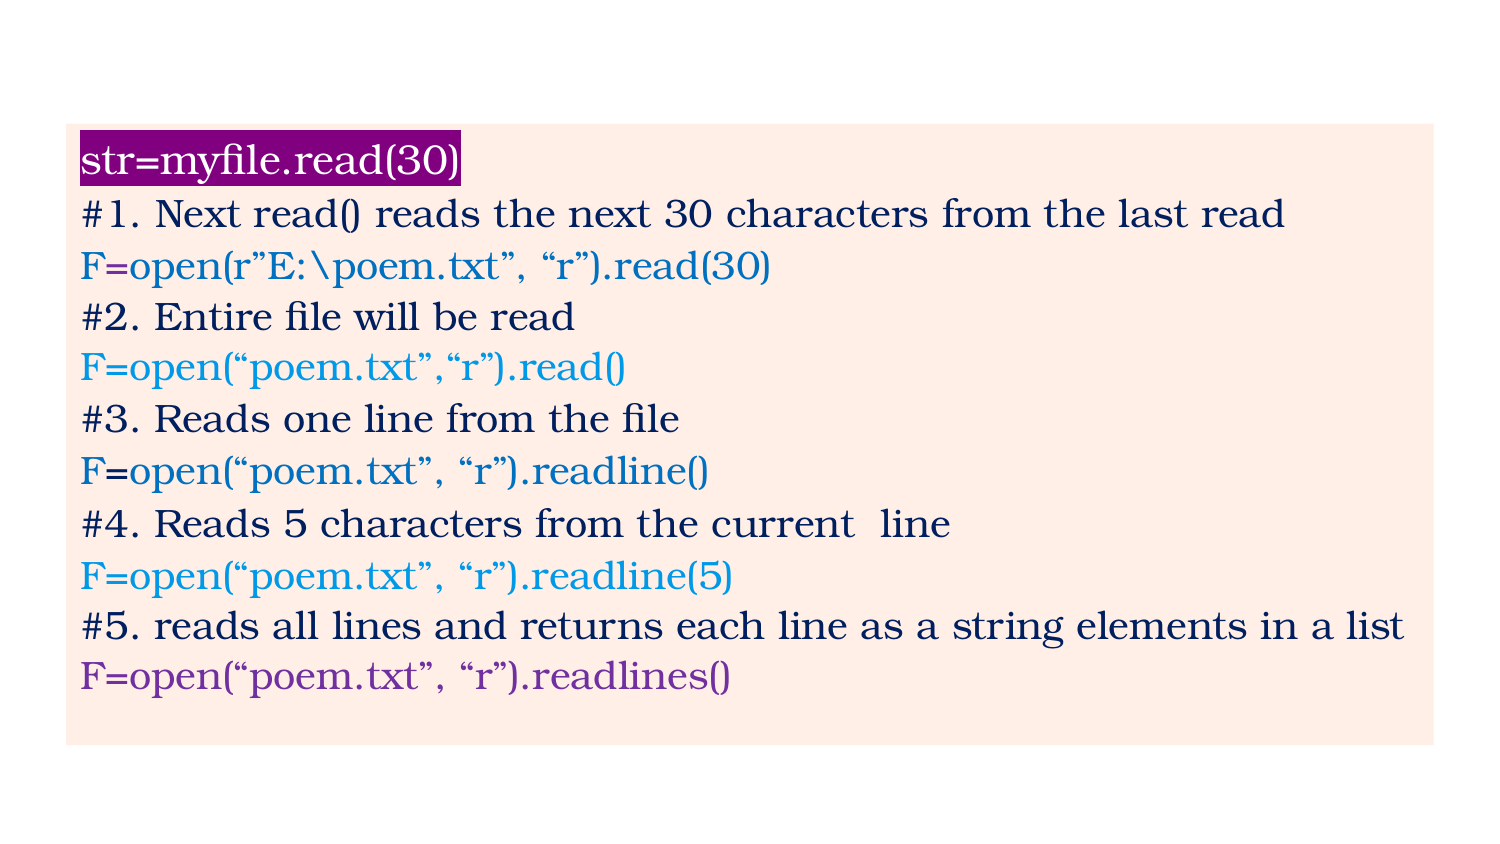

#
 str=myfile.read(30)
 #1. Next read() reads the next 30 characters from the last read
 F=open(r”E:\poem.txt”, “r”).read(30)
 #2. Entire file will be read
 F=open(“poem.txt”,“r”).read()
 #3. Reads one line from the file
 F=open(“poem.txt”, “r”).readline()
 #4. Reads 5 characters from the current  line
 F=open(“poem.txt”, “r”).readline(5)
 #5. reads all lines and returns each line as a string elements in a list
 F=open(“poem.txt”, “r”).readlines()